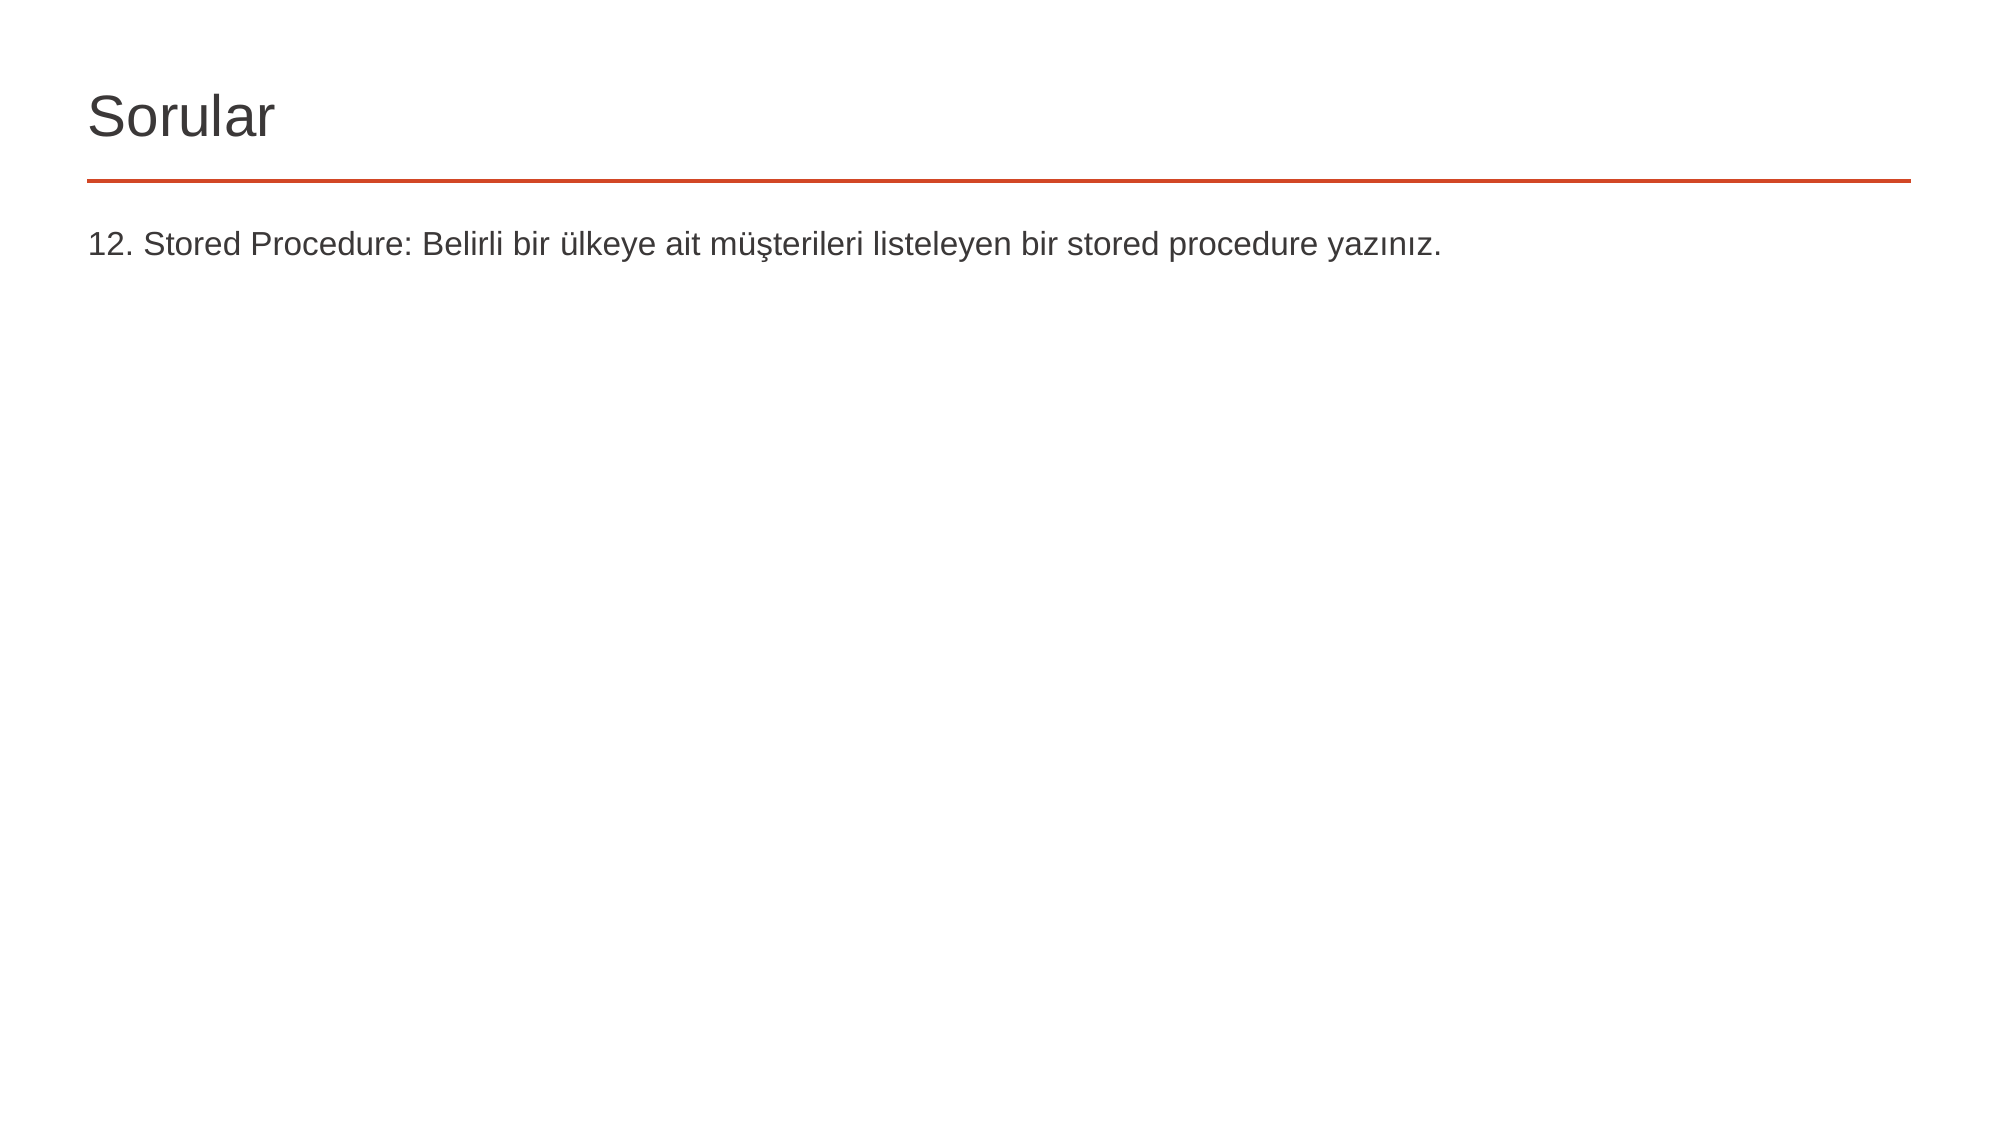

# Sorular
12. Stored Procedure: Belirli bir ülkeye ait müşterileri listeleyen bir stored procedure yazınız.